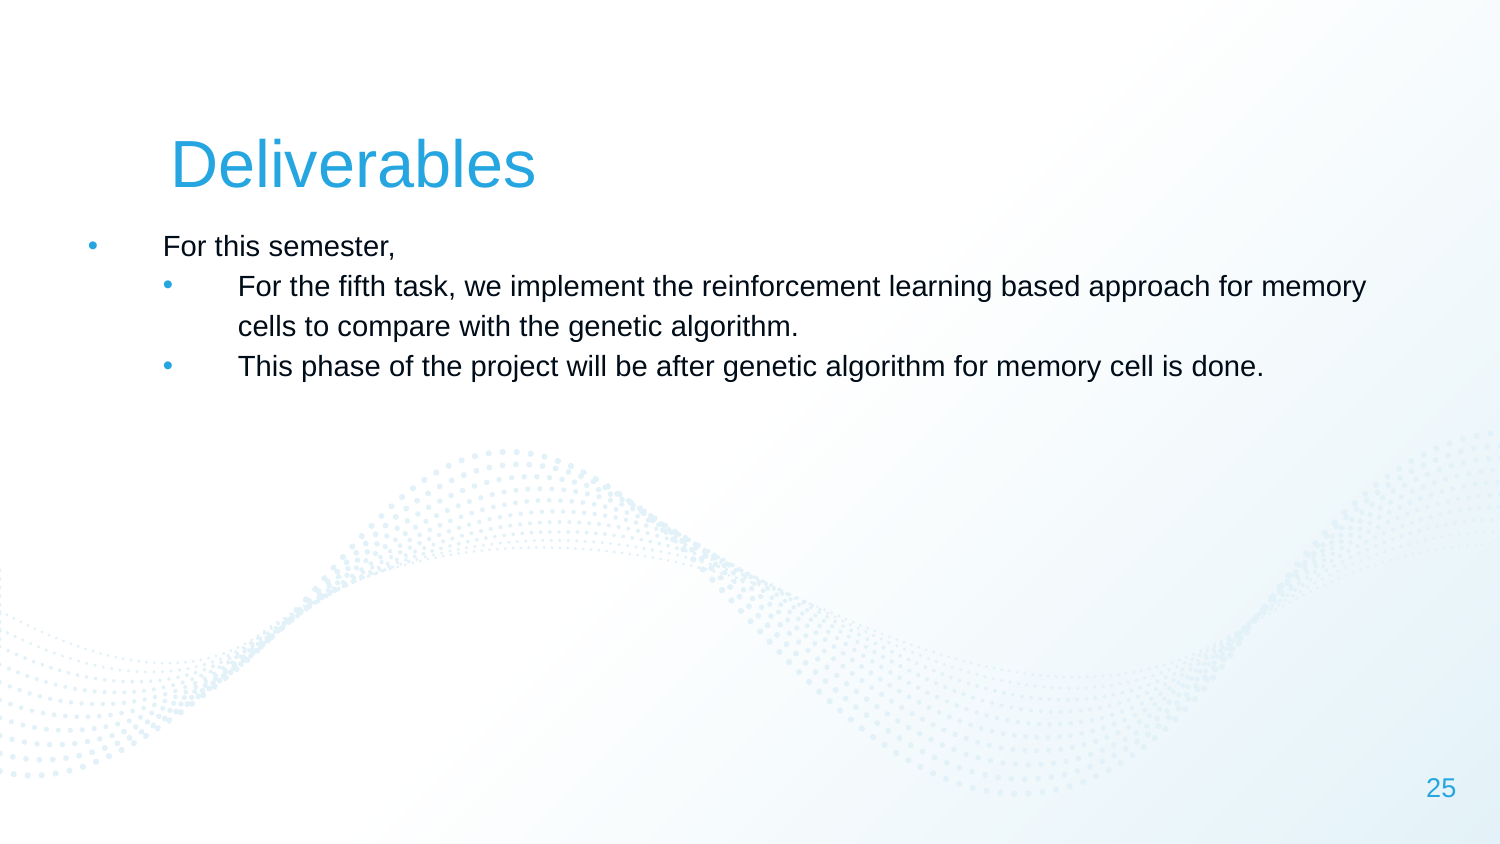

# Deliverables
For this semester,
For the fifth task, we implement the reinforcement learning based approach for memory cells to compare with the genetic algorithm.
This phase of the project will be after genetic algorithm for memory cell is done.
25